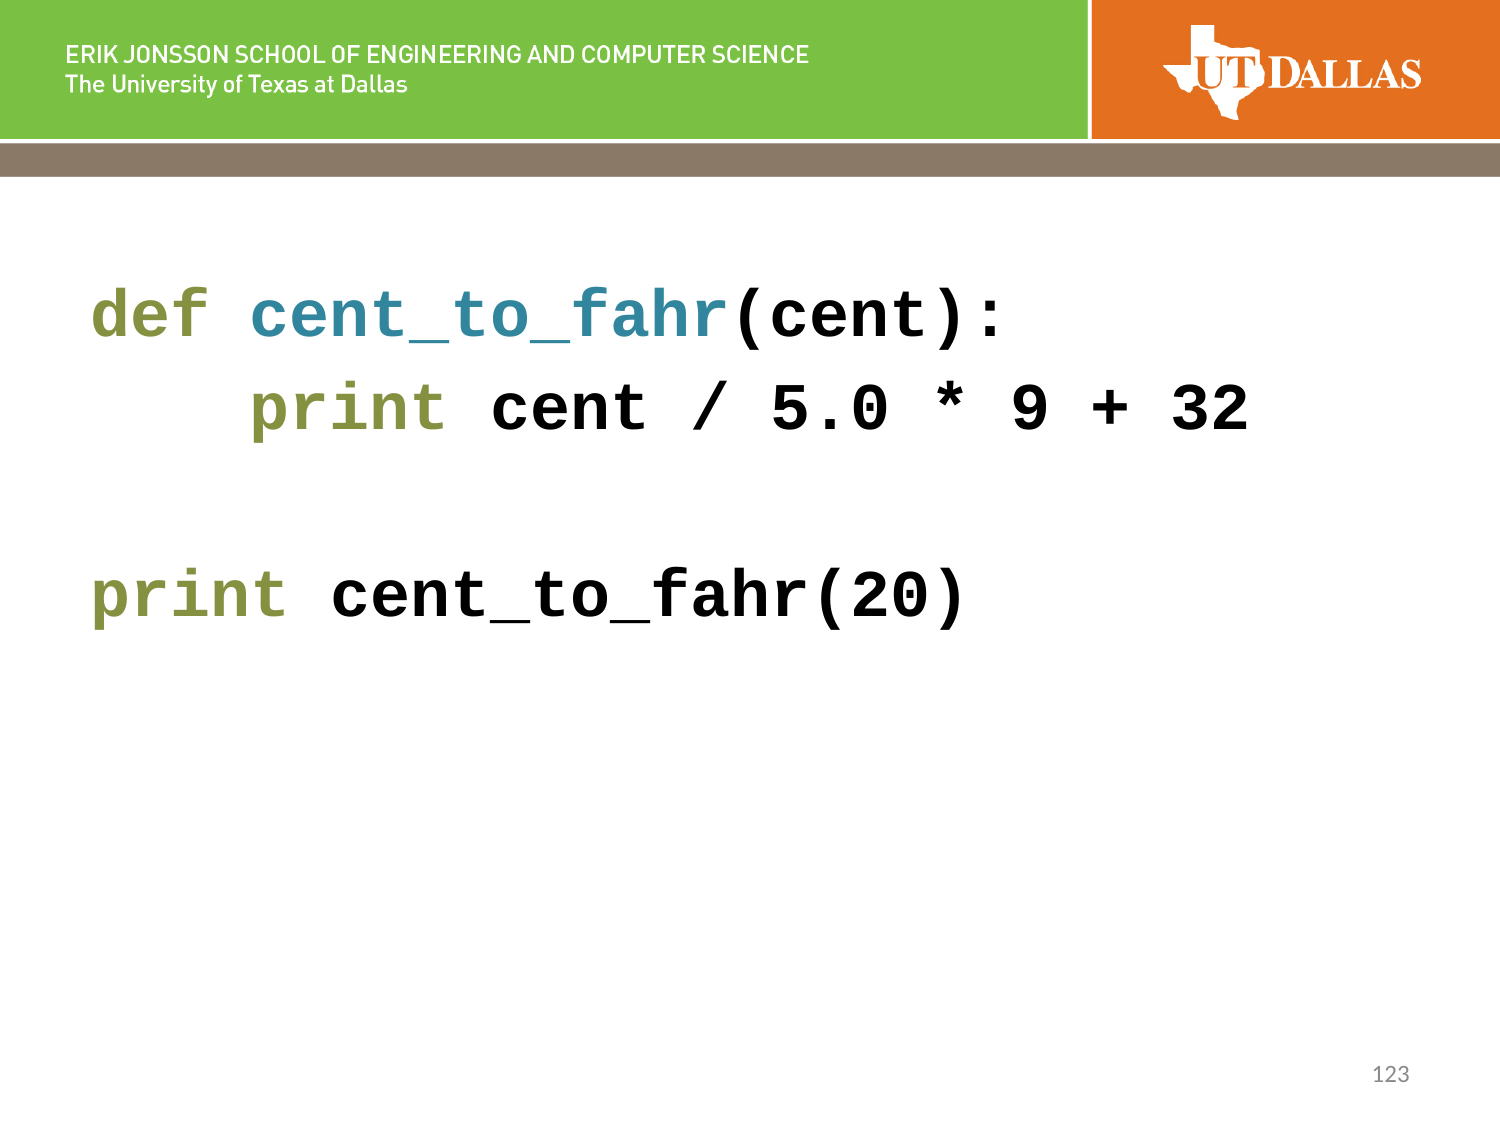

#
def cent_to_fahr(cent):
    print cent / 5.0 * 9 + 32

print cent_to_fahr(20)

123